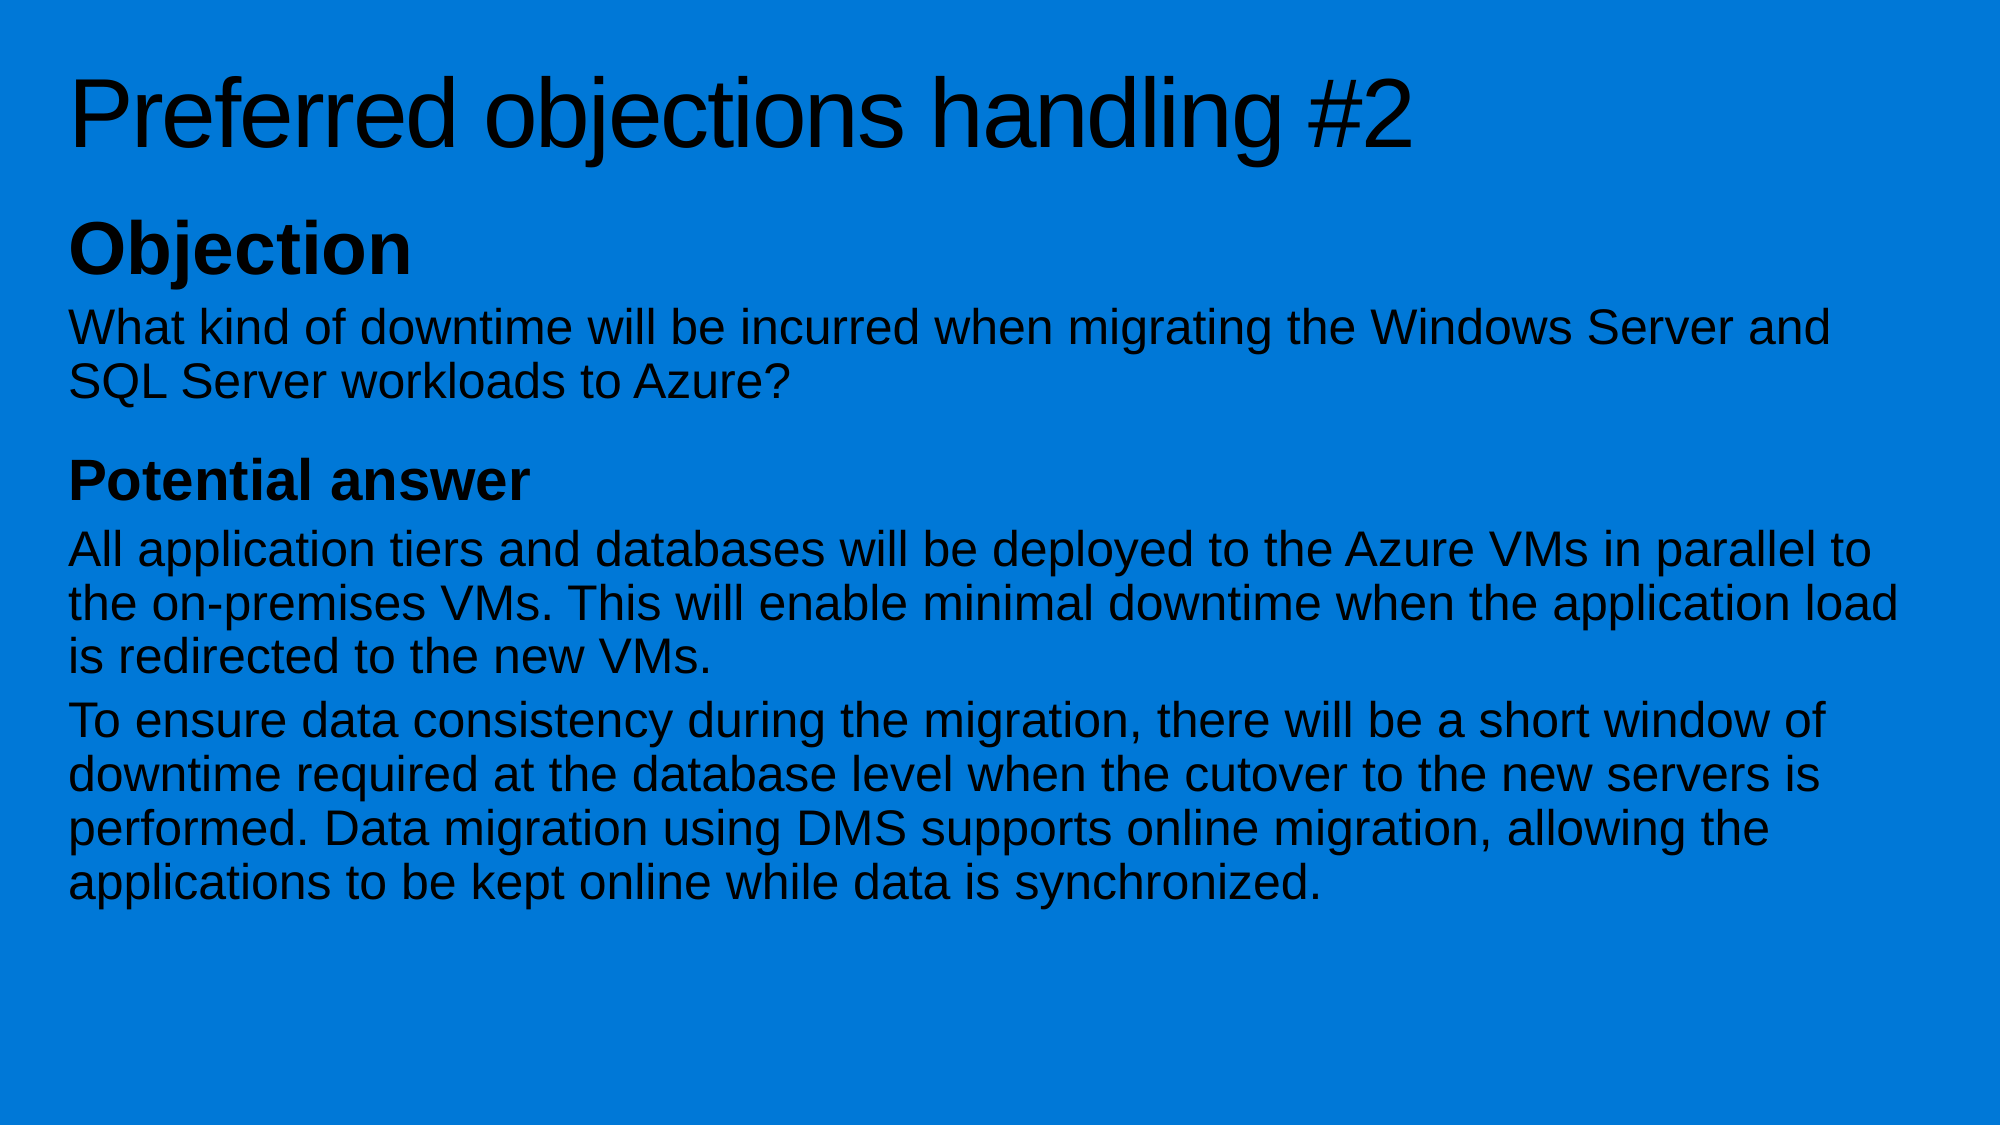

# Preferred objections handling #2
Objection
What kind of downtime will be incurred when migrating the Windows Server and SQL Server workloads to Azure?

Potential answer
All application tiers and databases will be deployed to the Azure VMs in parallel to the on-premises VMs. This will enable minimal downtime when the application load is redirected to the new VMs.
To ensure data consistency during the migration, there will be a short window of downtime required at the database level when the cutover to the new servers is performed. Data migration using DMS supports online migration, allowing the applications to be kept online while data is synchronized.